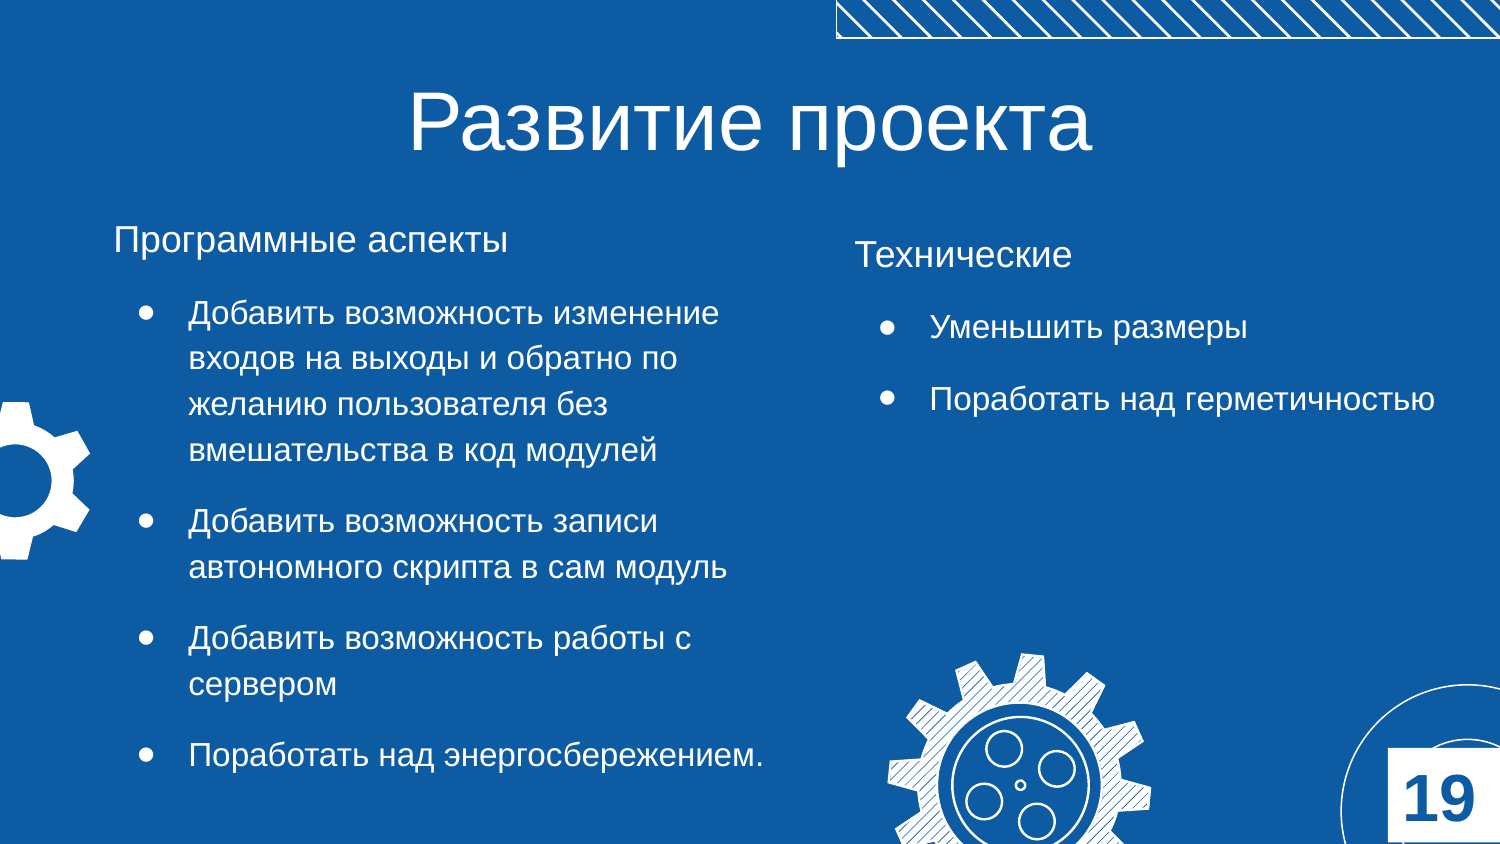

# Развитие проекта
Программные аспекты
Добавить возможность изменение входов на выходы и обратно по желанию пользователя без вмешательства в код модулей
Добавить возможность записи автономного скрипта в сам модуль
Добавить возможность работы с сервером
Поработать над энергосбережением.

Технические
Уменьшить размеры
Поработать над герметичностью

19